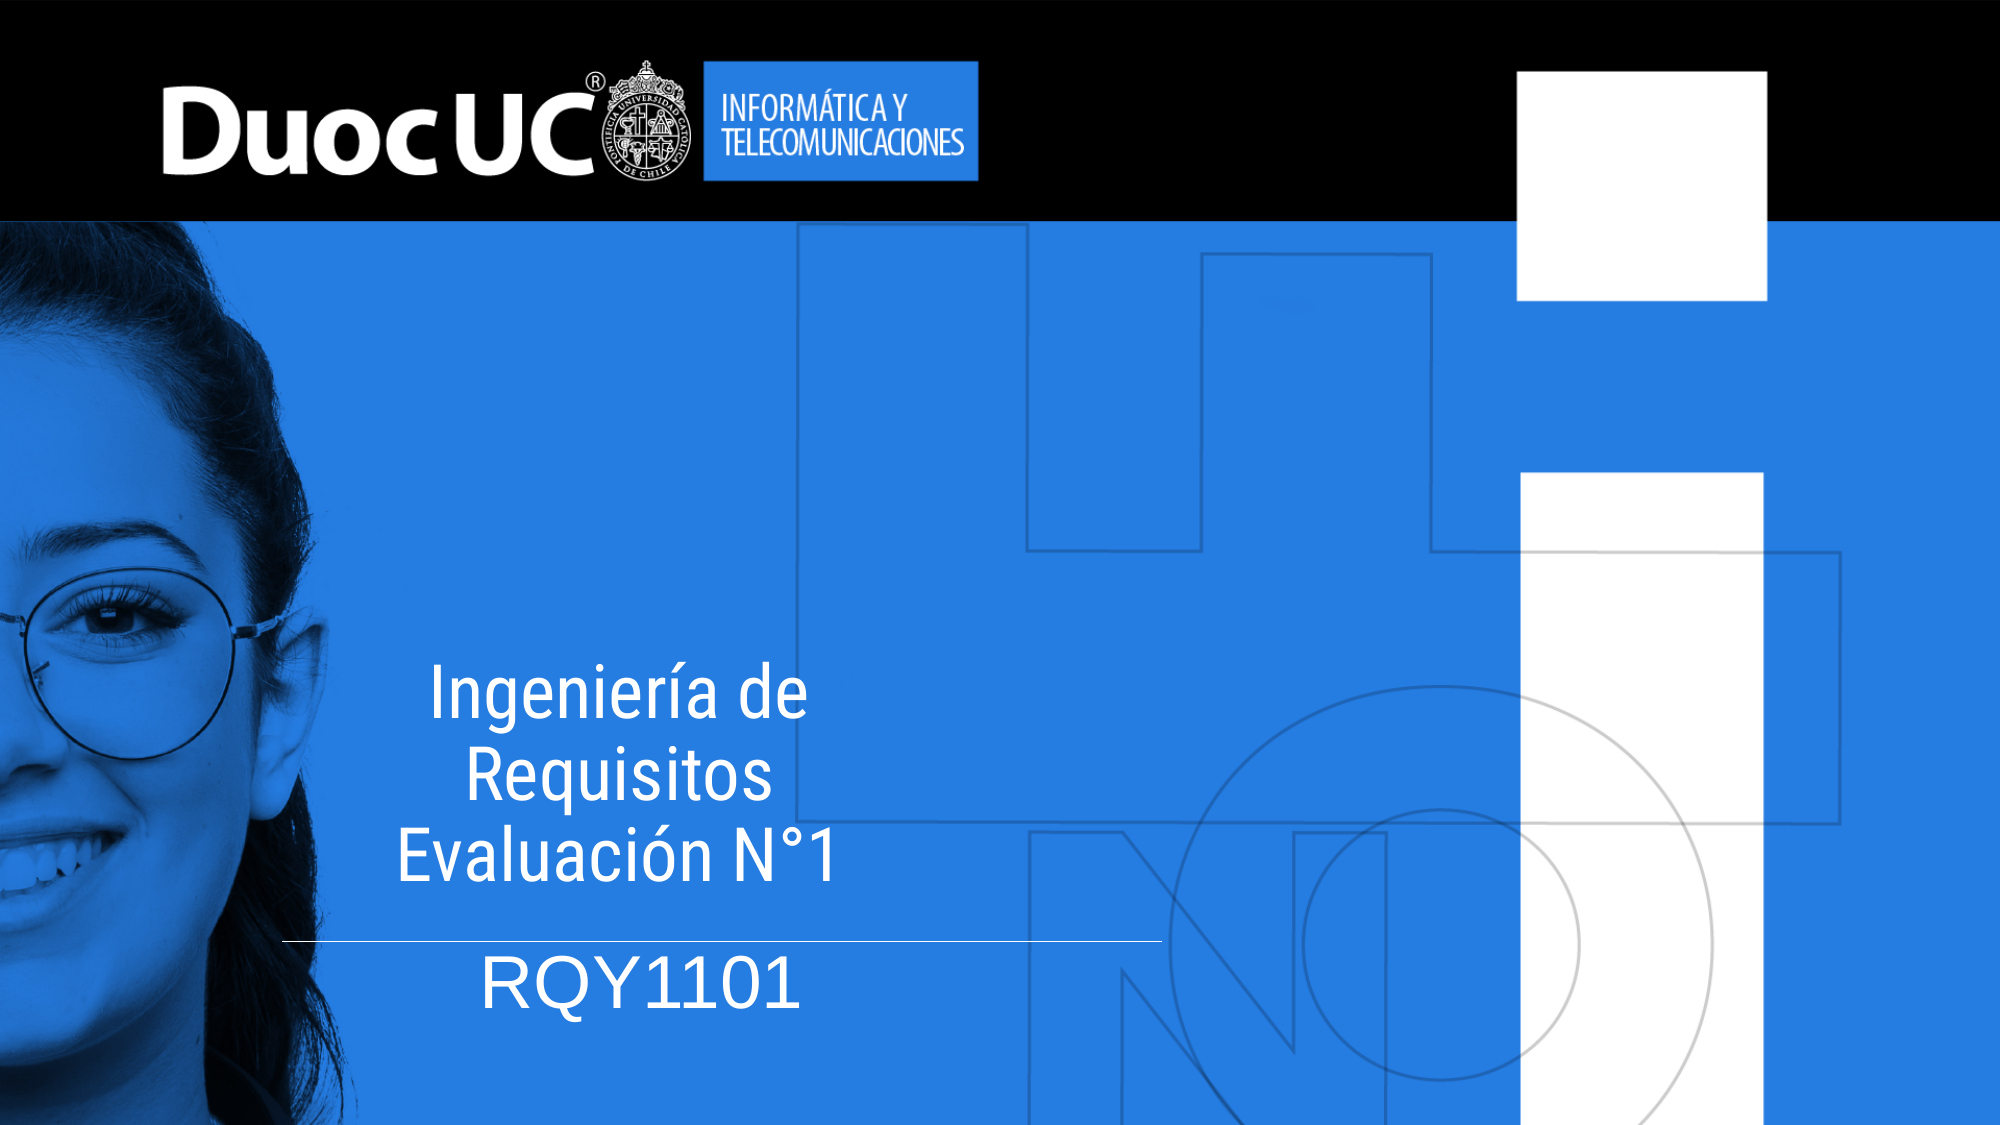

# Ingeniería de Requisitos Evaluación N°1
RQY1101